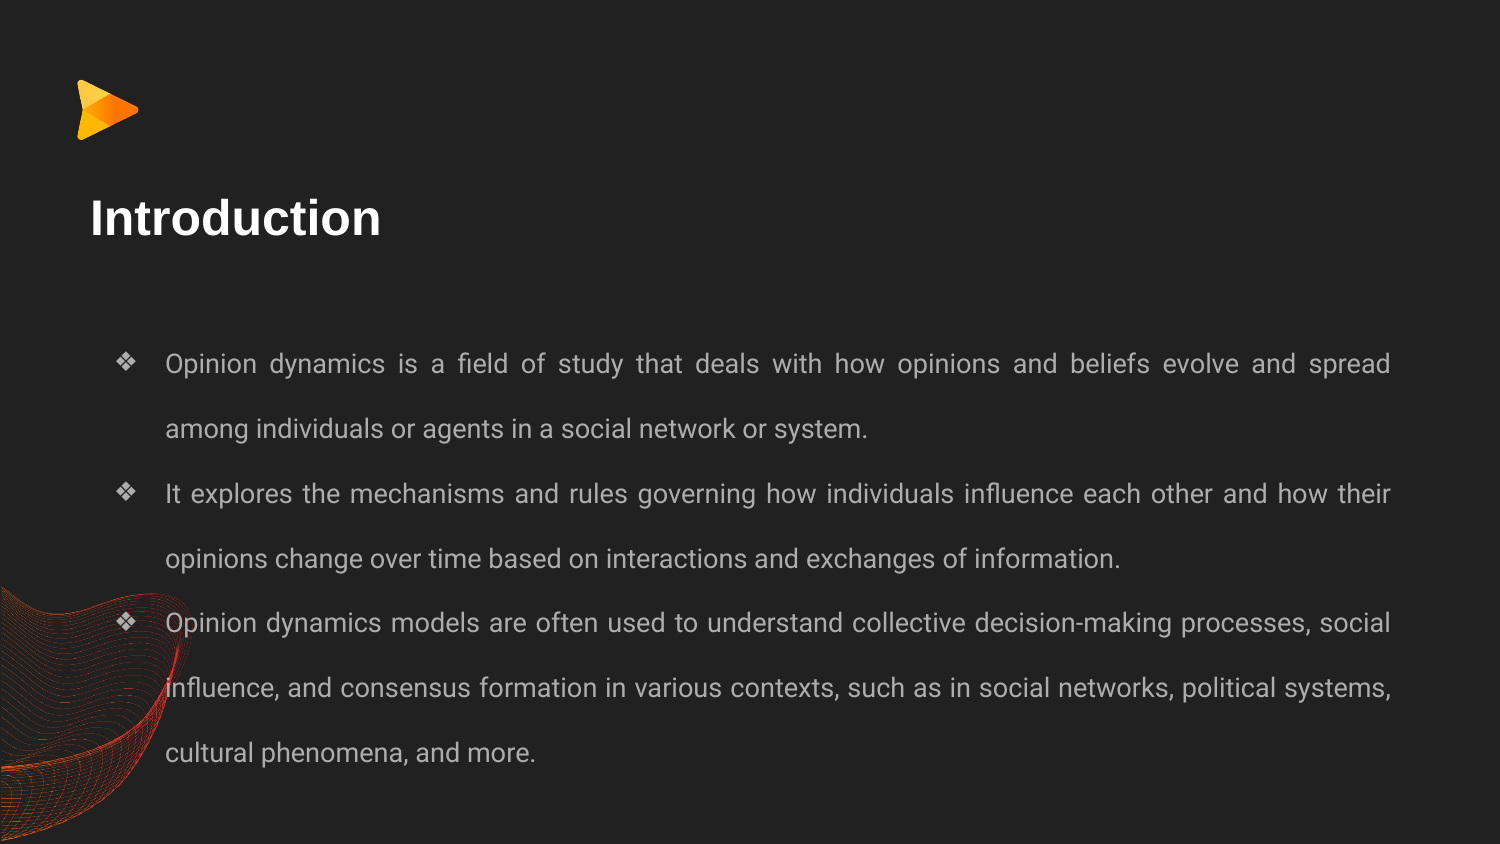

# Introduction
Opinion dynamics is a field of study that deals with how opinions and beliefs evolve and spread among individuals or agents in a social network or system.
It explores the mechanisms and rules governing how individuals influence each other and how their opinions change over time based on interactions and exchanges of information.
Opinion dynamics models are often used to understand collective decision-making processes, social influence, and consensus formation in various contexts, such as in social networks, political systems, cultural phenomena, and more.